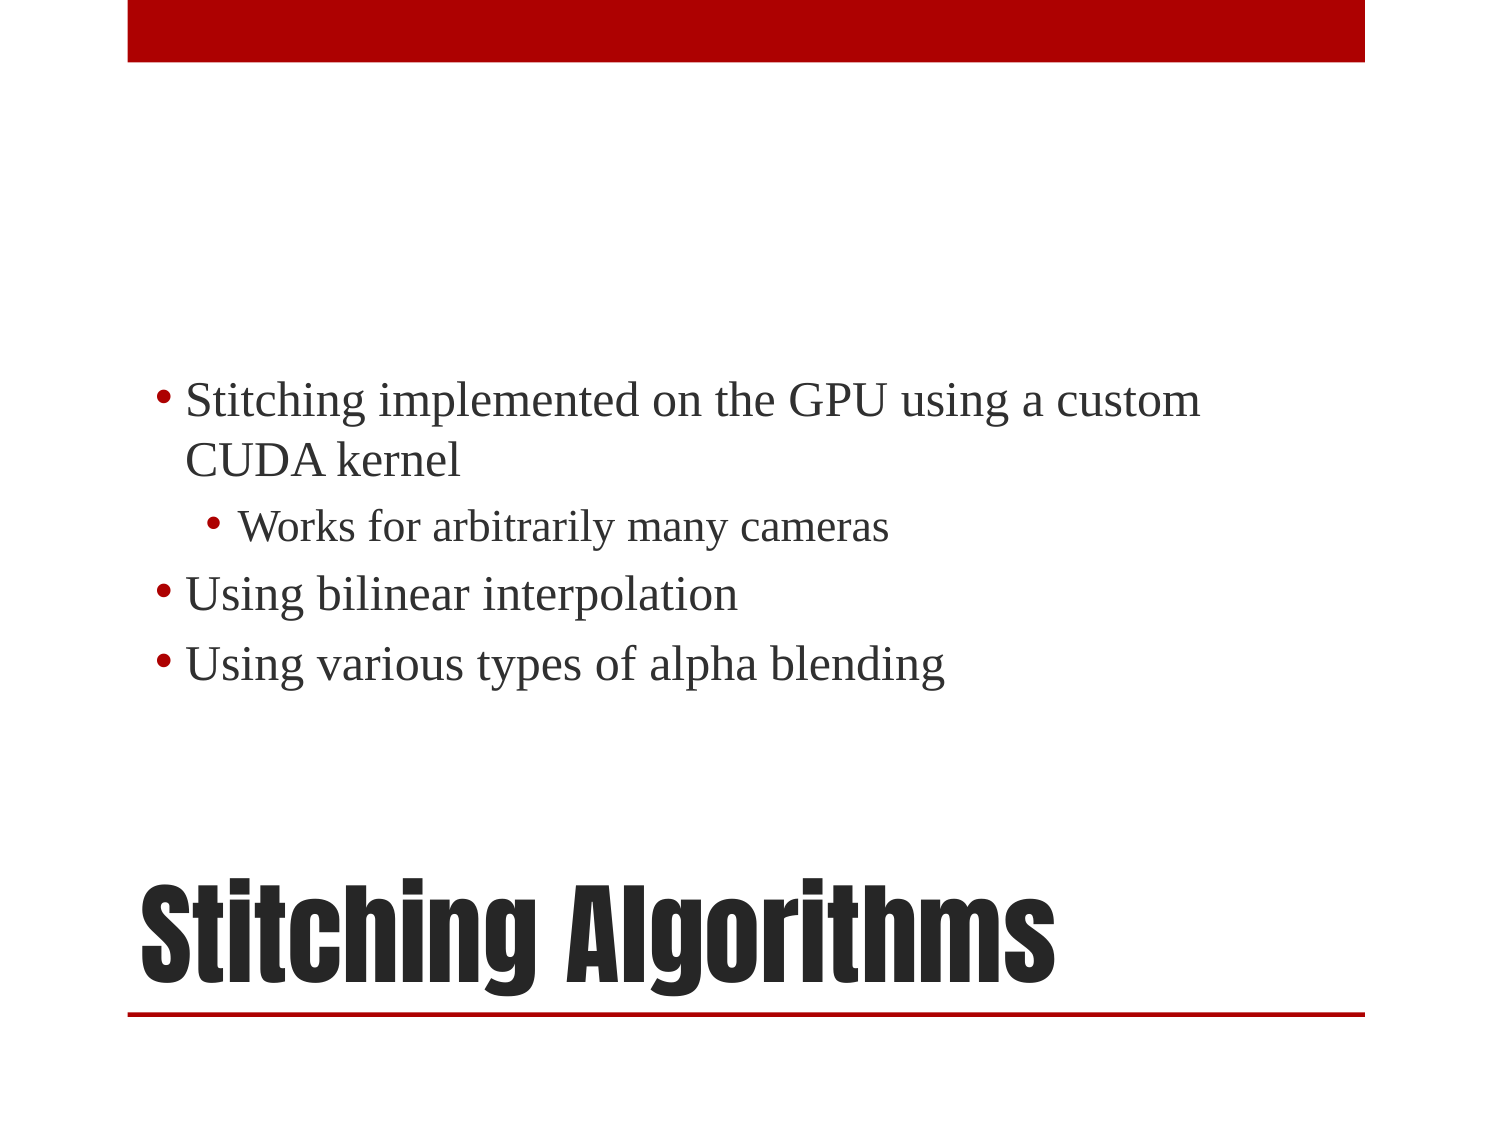

Stitching implemented on the GPU using a custom CUDA kernel
Works for arbitrarily many cameras
Using bilinear interpolation
Using various types of alpha blending
# Stitching Algorithms